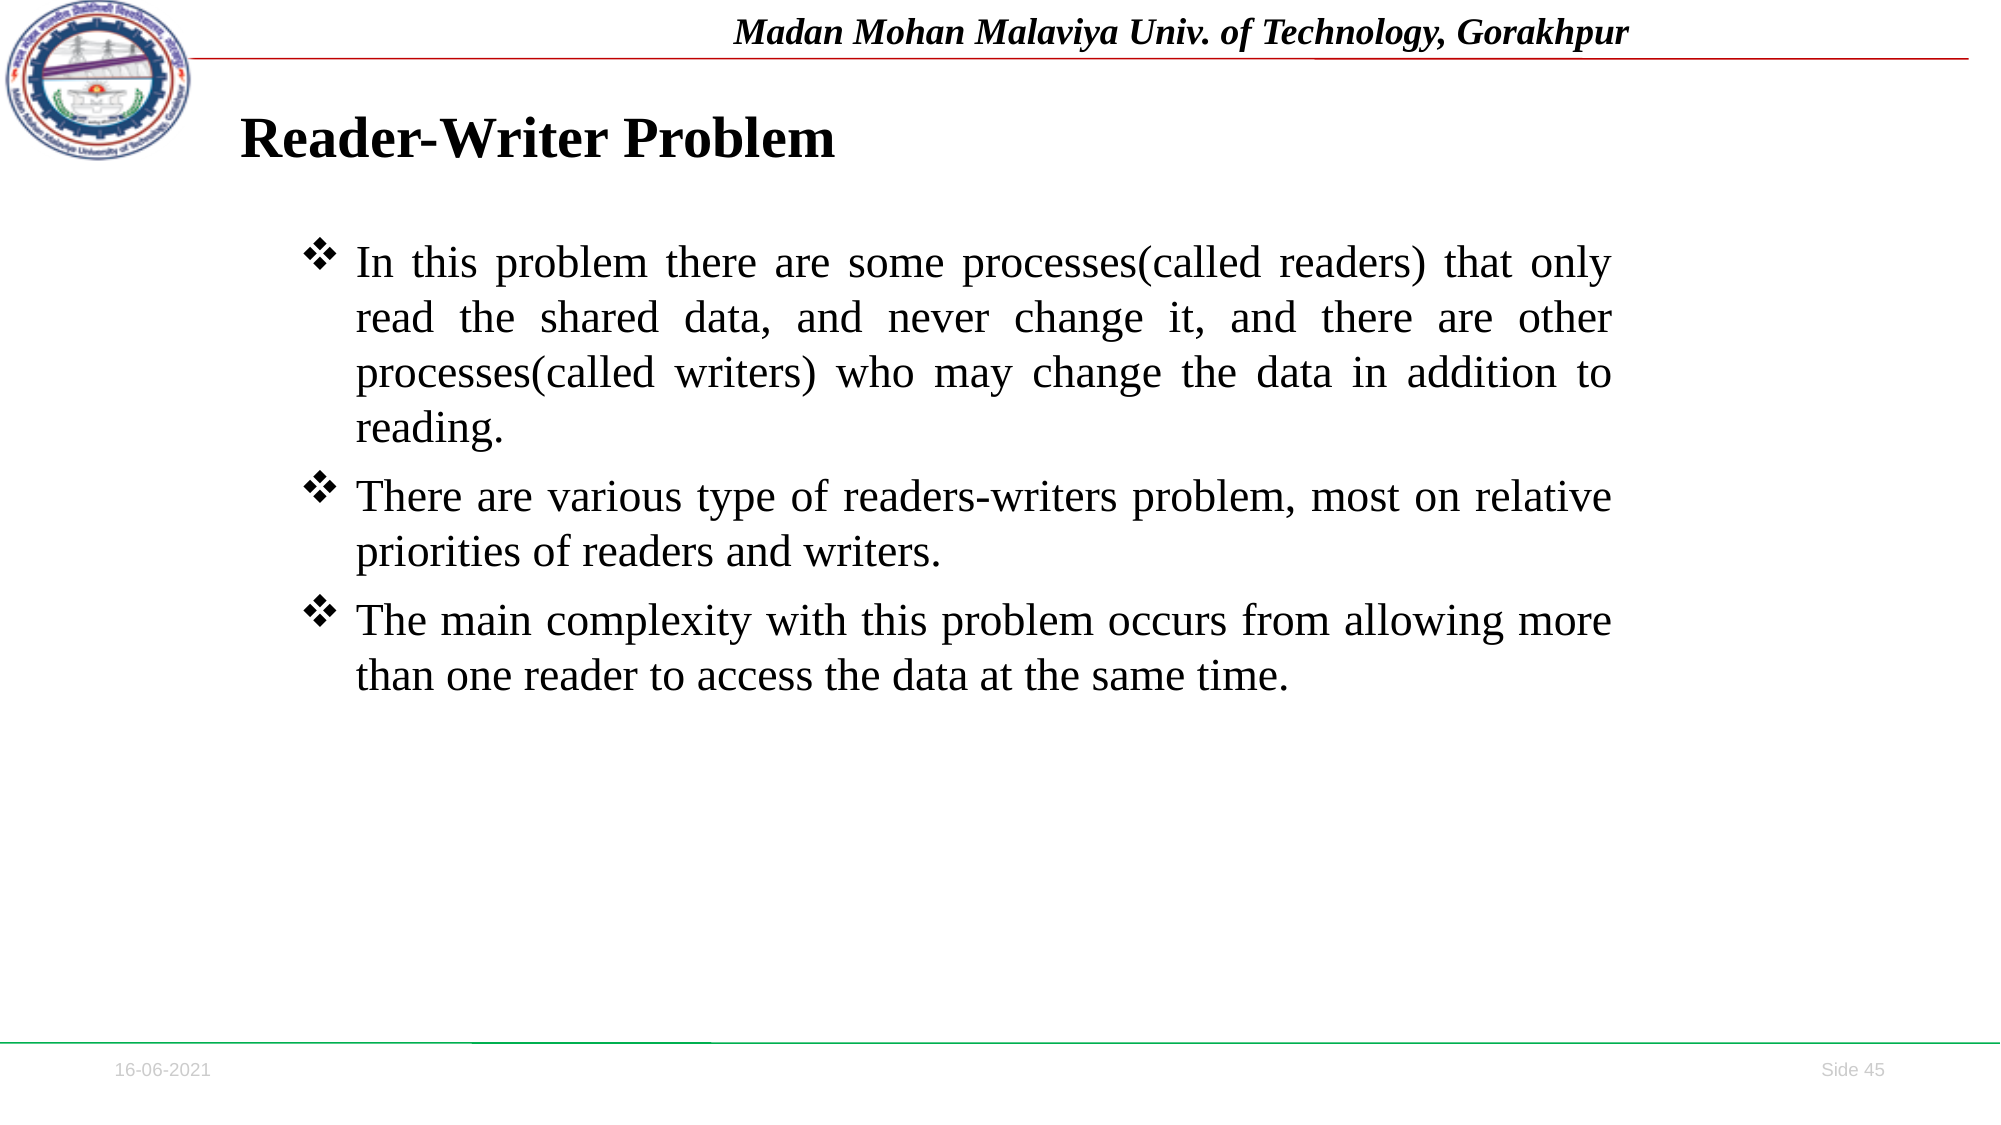

# Reader-Writer Problem
In this problem there are some processes(called readers) that only read the shared data, and never change it, and there are other processes(called writers) who may change the data in addition to reading.
There are various type of readers-writers problem, most on relative priorities of readers and writers.
The main complexity with this problem occurs from allowing more than one reader to access the data at the same time.